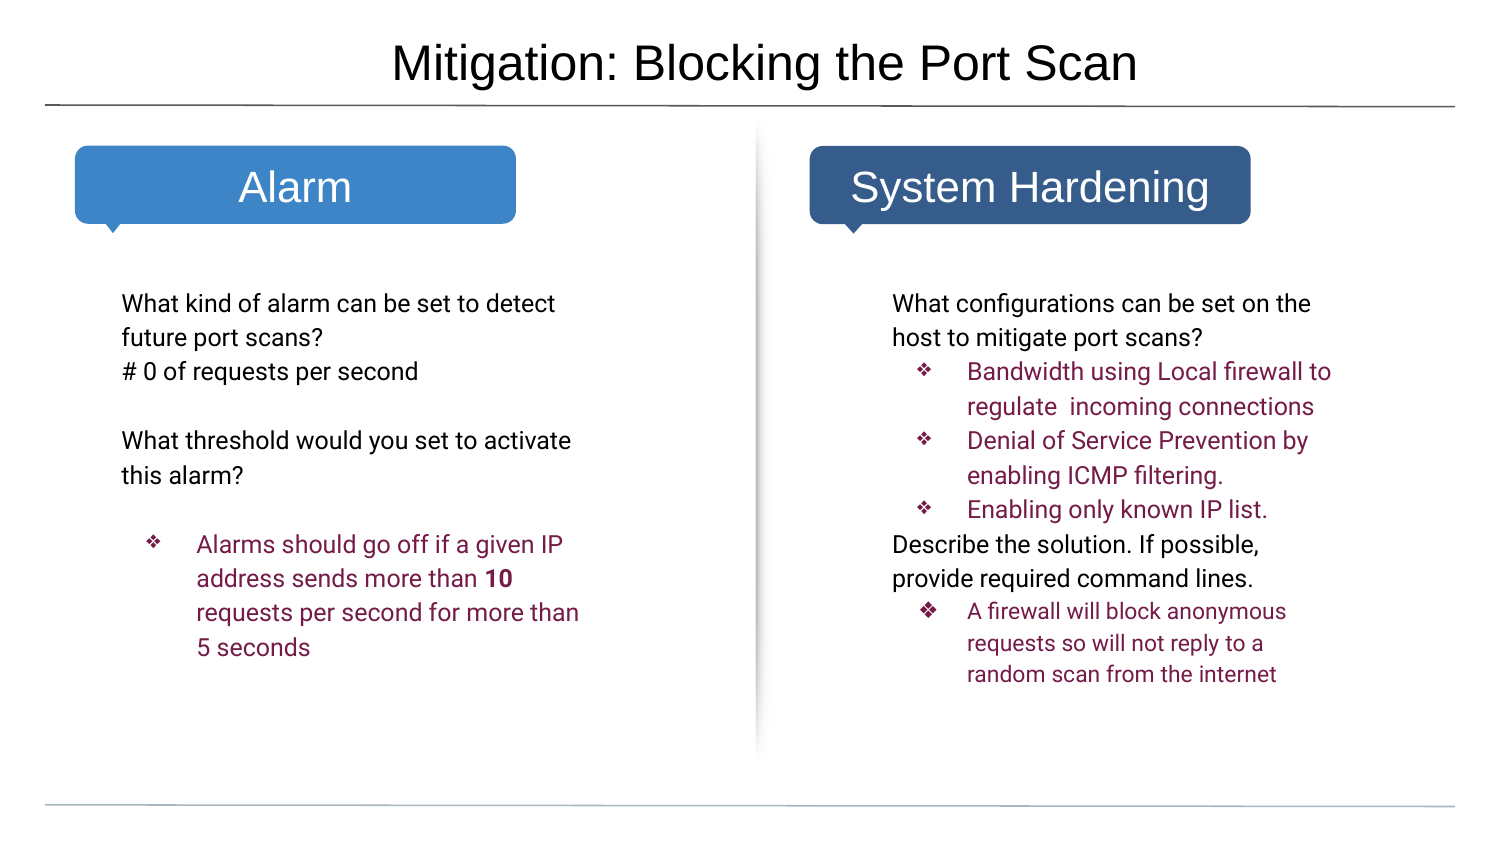

# Mitigation: Blocking the Port Scan

What kind of alarm can be set to detect future port scans?
# 0 of requests per second

What threshold would you set to activate this alarm?

Alarms should go off if a given IP address sends more than 10 requests per second for more than 5 seconds

What configurations can be set on the host to mitigate port scans?
Bandwidth using Local firewall to regulate  incoming connections
Denial of Service Prevention by enabling ICMP filtering.
Enabling only known IP list.
Describe the solution. If possible, provide required command lines.
A firewall will block anonymous requests so will not reply to a random scan from the internet